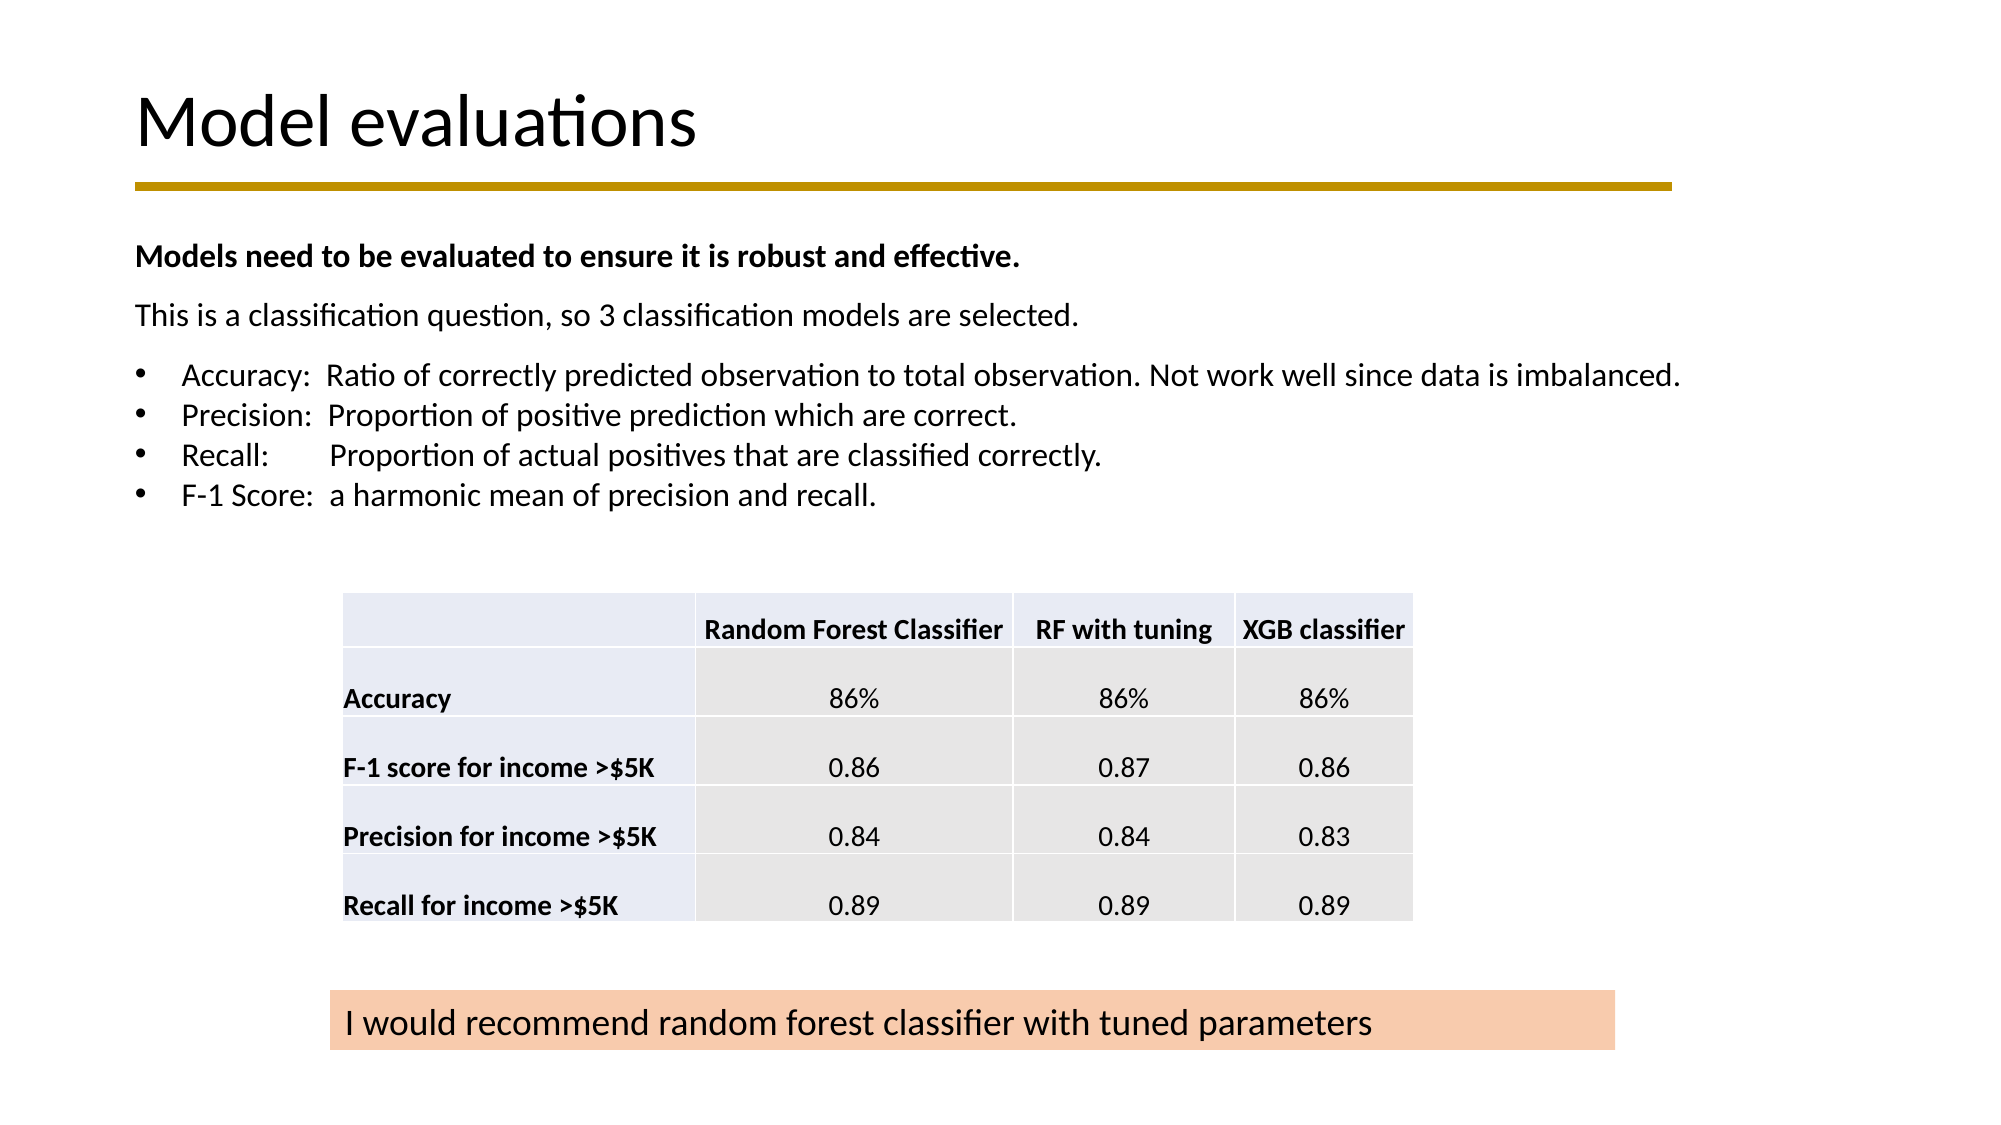

Model evaluations
Models need to be evaluated to ensure it is robust and effective.

This is a classification question, so 3 classification models are selected.

Accuracy:  Ratio of correctly predicted observation to total observation. Not work well since data is imbalanced.
Precision:  Proportion of positive prediction which are correct.
Recall:        Proportion of actual positives that are classified correctly.
F-1 Score:  a harmonic mean of precision and recall.
|  | Random Forest Classifier | RF with tuning | XGB classifier |
| --- | --- | --- | --- |
| Accuracy | 86% | 86% | 86% |
| F-1 score for income >$5K | 0.86 | 0.87 | 0.86 |
| Precision for income >$5K | 0.84 | 0.84 | 0.83 |
| Recall for income >$5K | 0.89 | 0.89 | 0.89 |
I would recommend random forest classifier with tuned parameters